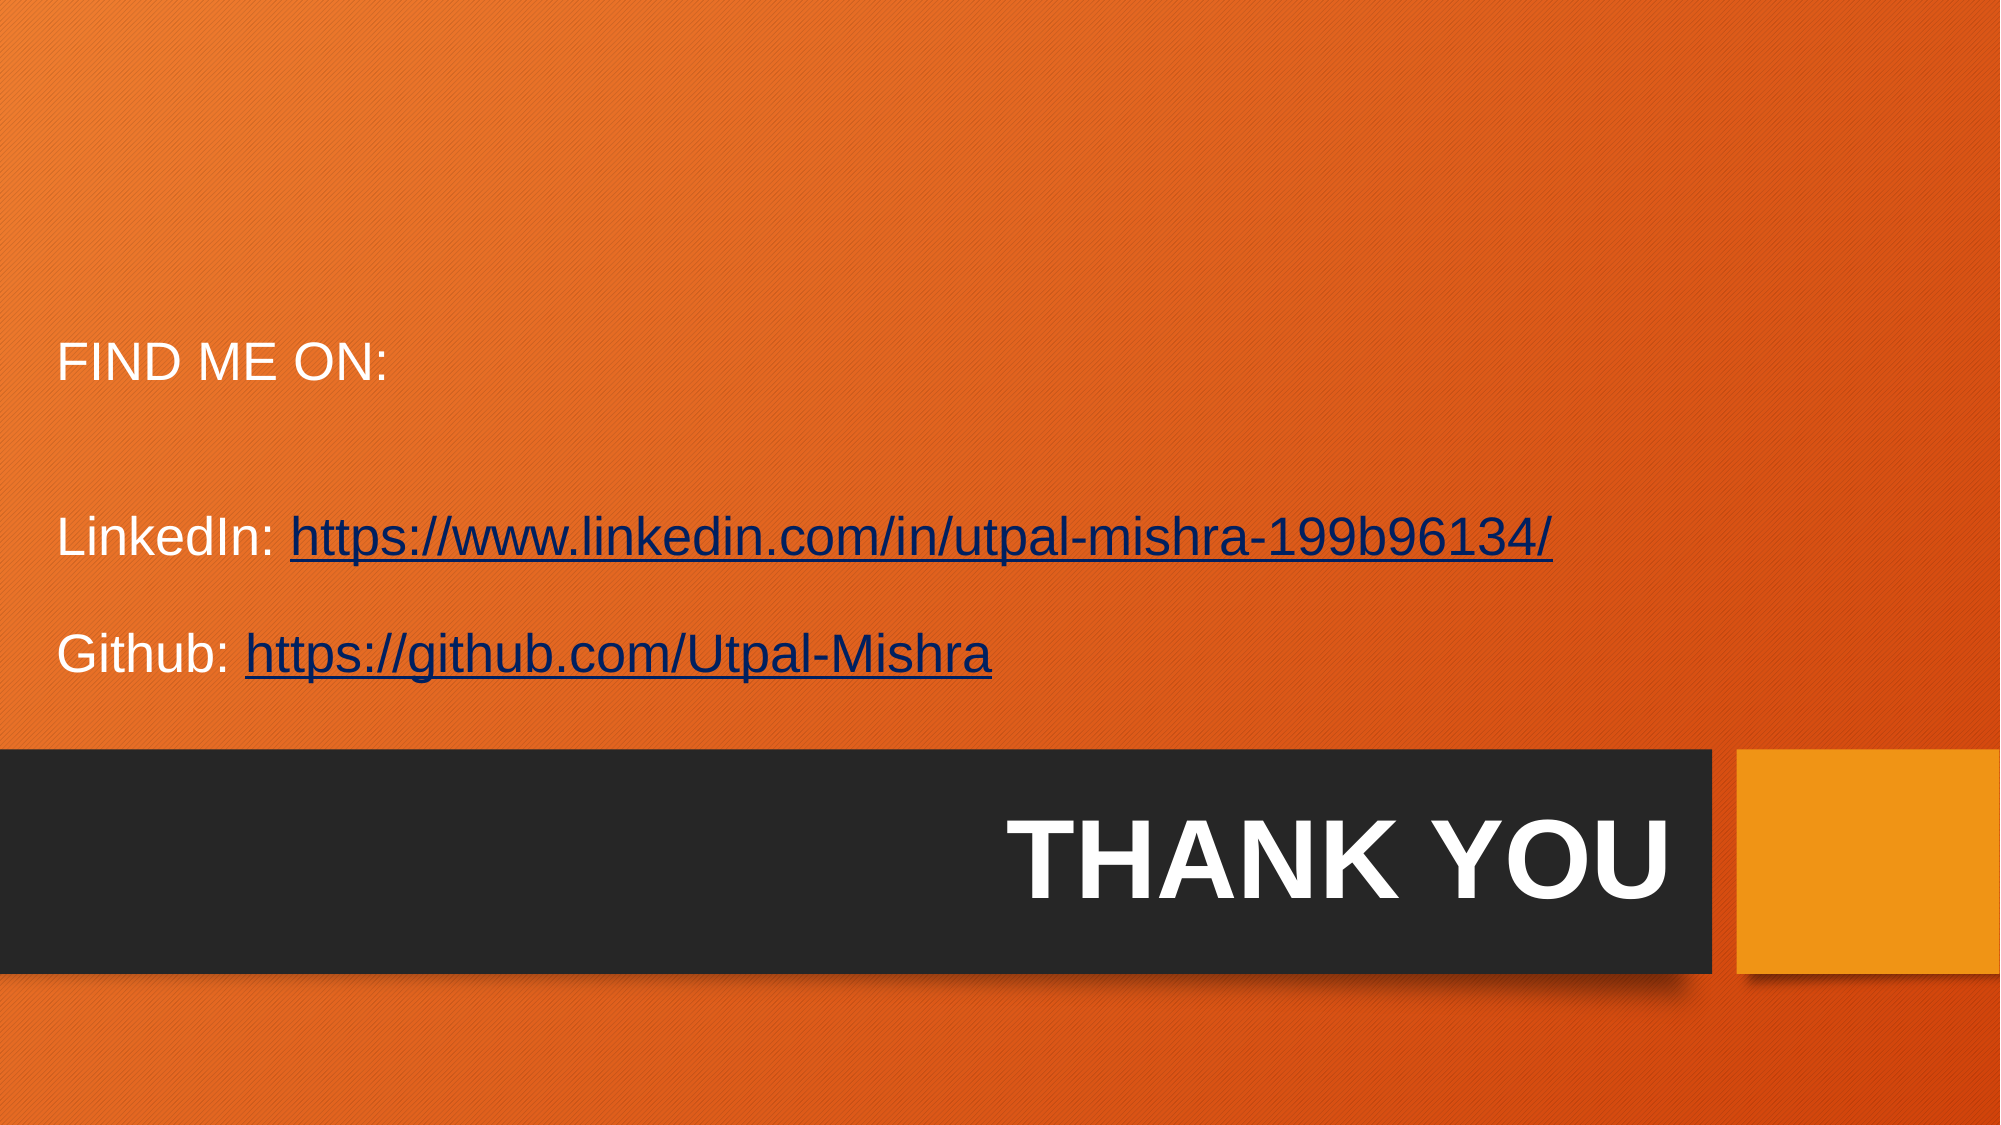

# FIND ME ON: LinkedIn: https://www.linkedin.com/in/utpal-mishra-199b96134/ Github: https://github.com/Utpal-Mishra
THANK YOU